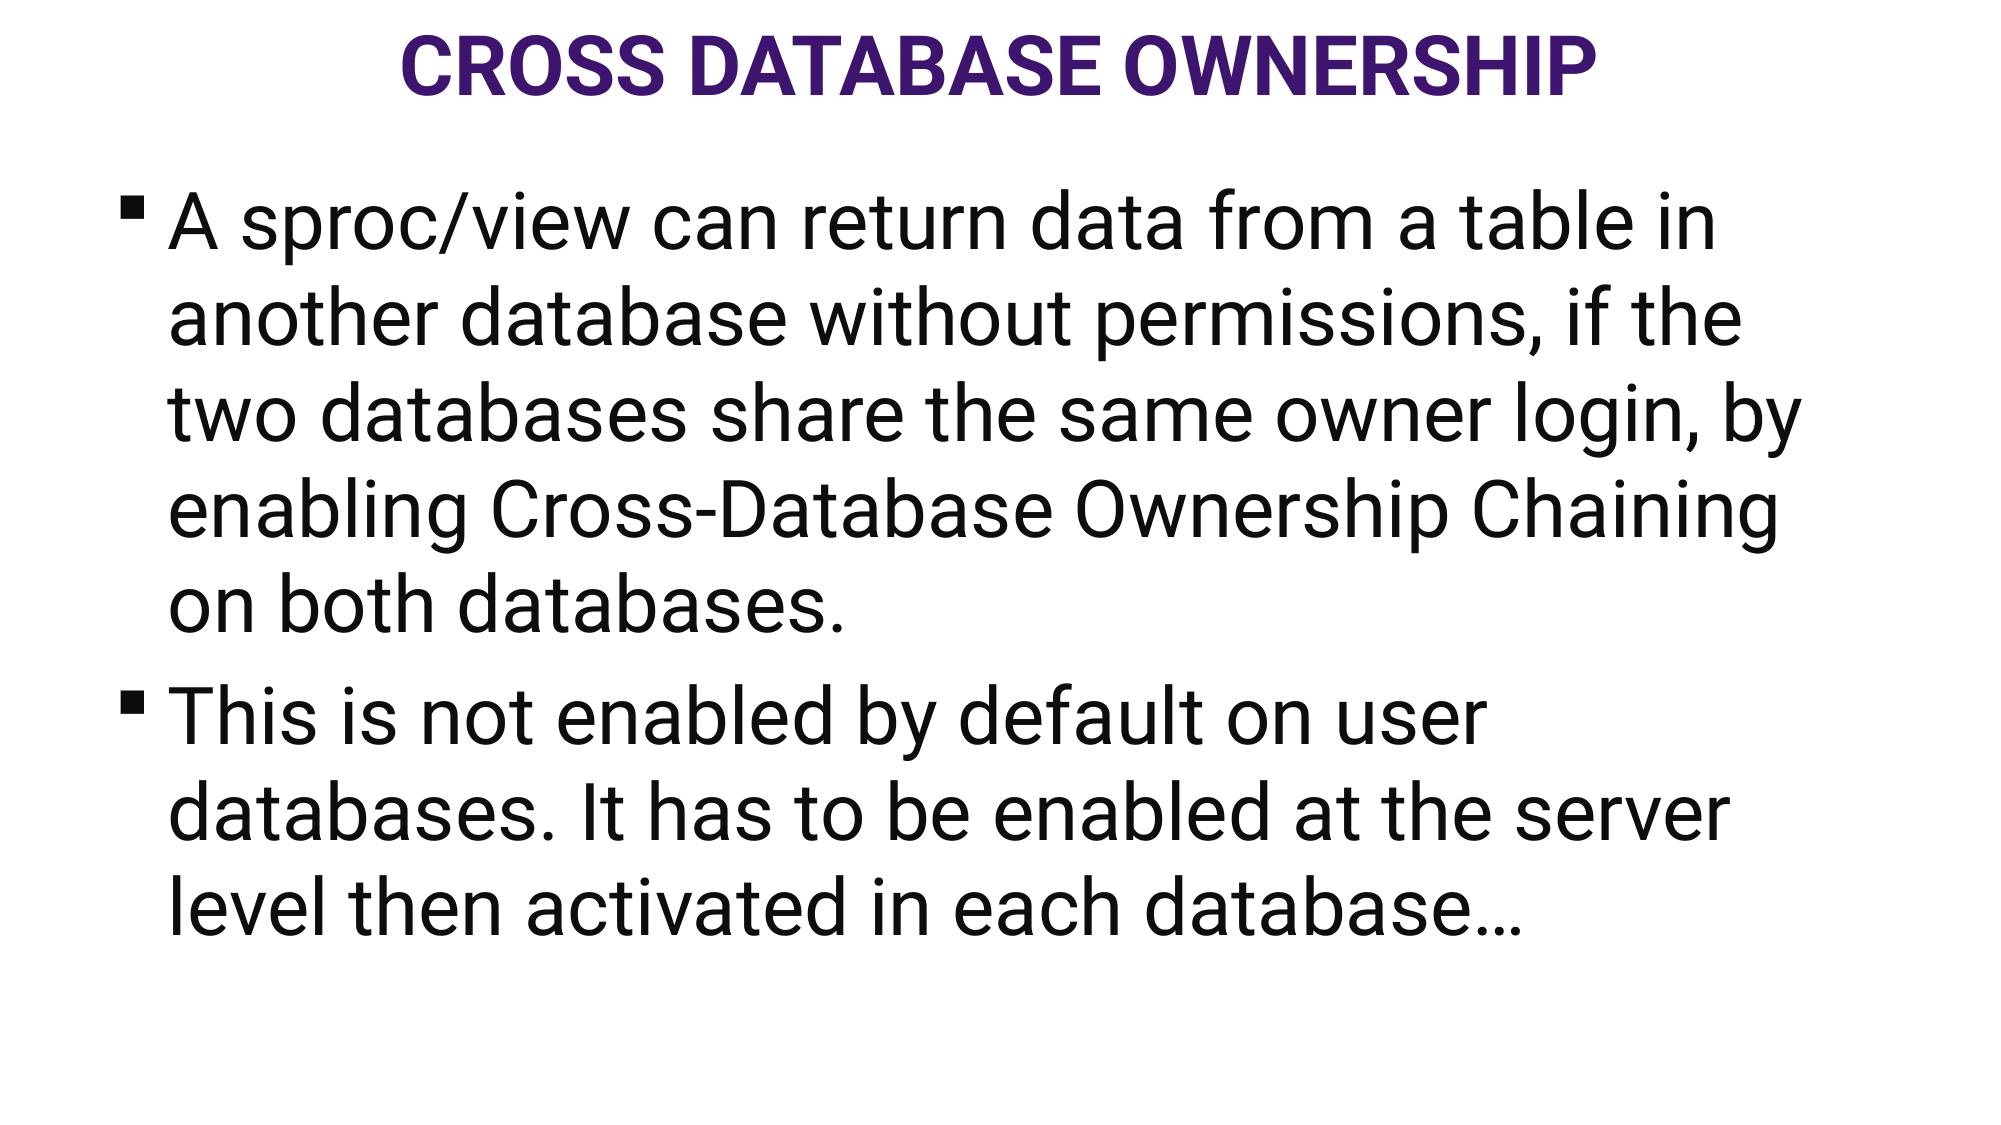

# Cross database ownership
A sproc/view can return data from a table in another database without permissions, if the two databases share the same owner login, by enabling Cross-Database Ownership Chaining on both databases.
This is not enabled by default on user databases. It has to be enabled at the server level then activated in each database…